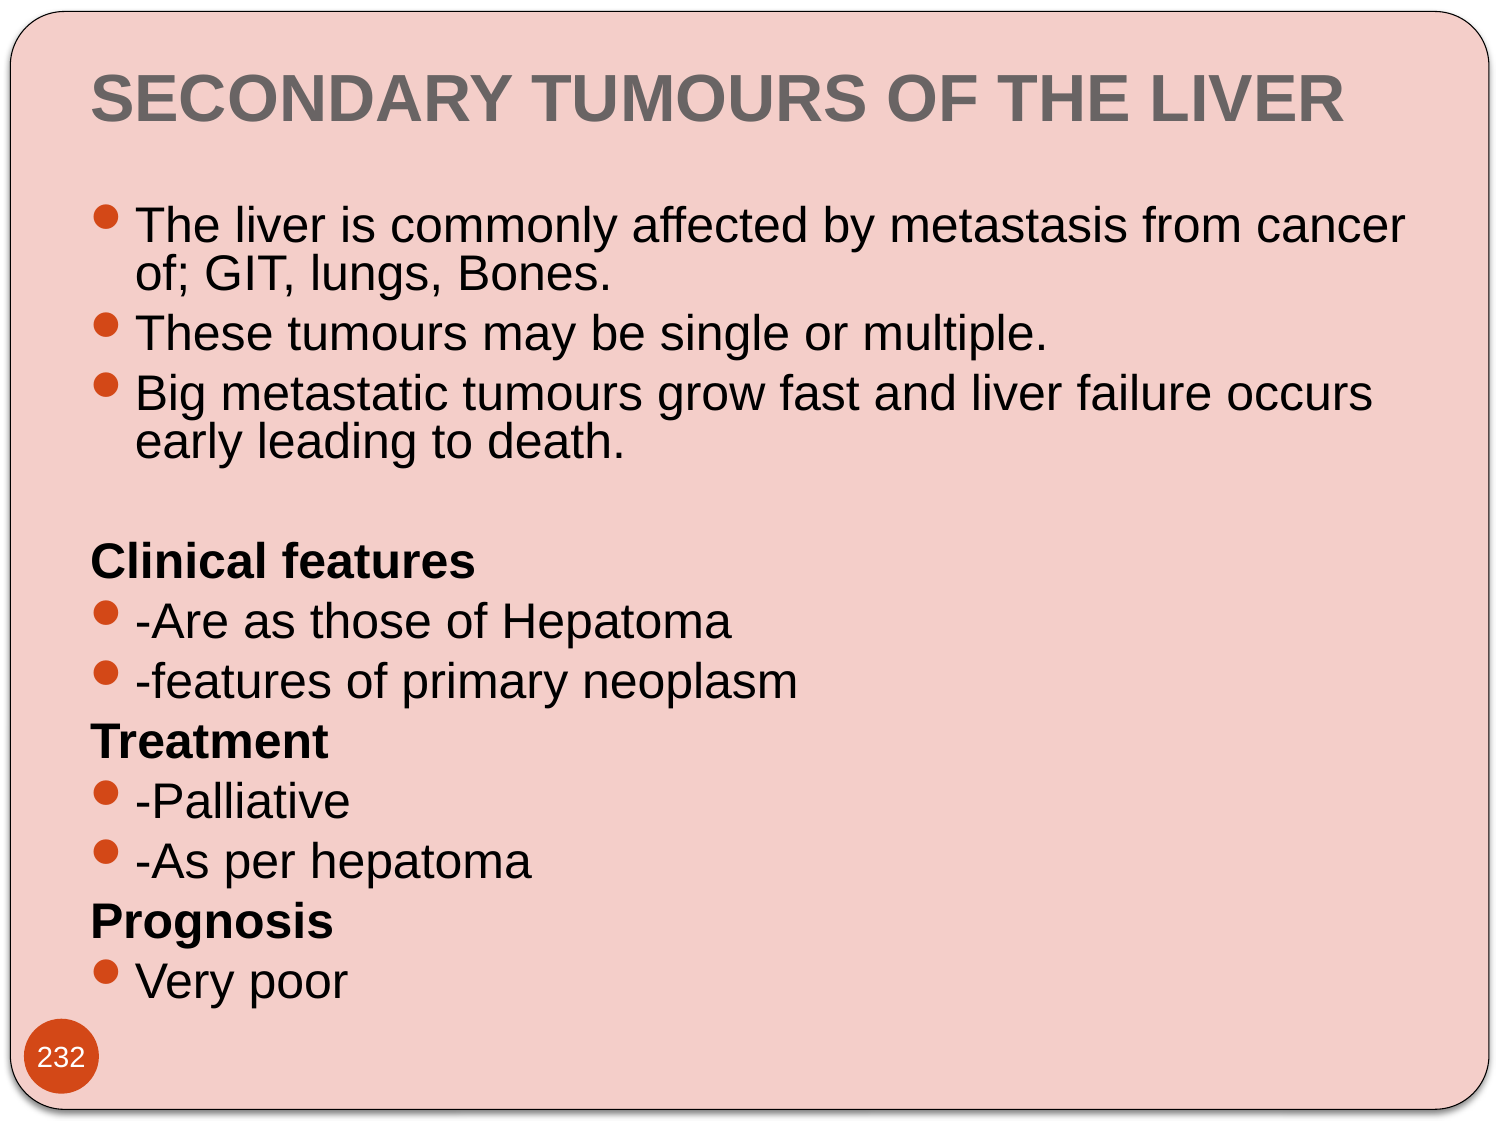

# SECONDARY TUMOURS OF THE LIVER

The liver is commonly affected by metastasis from cancer of; GIT, lungs, Bones.
These tumours may be single or multiple.
Big metastatic tumours grow fast and liver failure occurs early leading to death.

Clinical features
-Are as those of Hepatoma
-features of primary neoplasm
Treatment
-Palliative
-As per hepatoma
Prognosis
Very poor
232